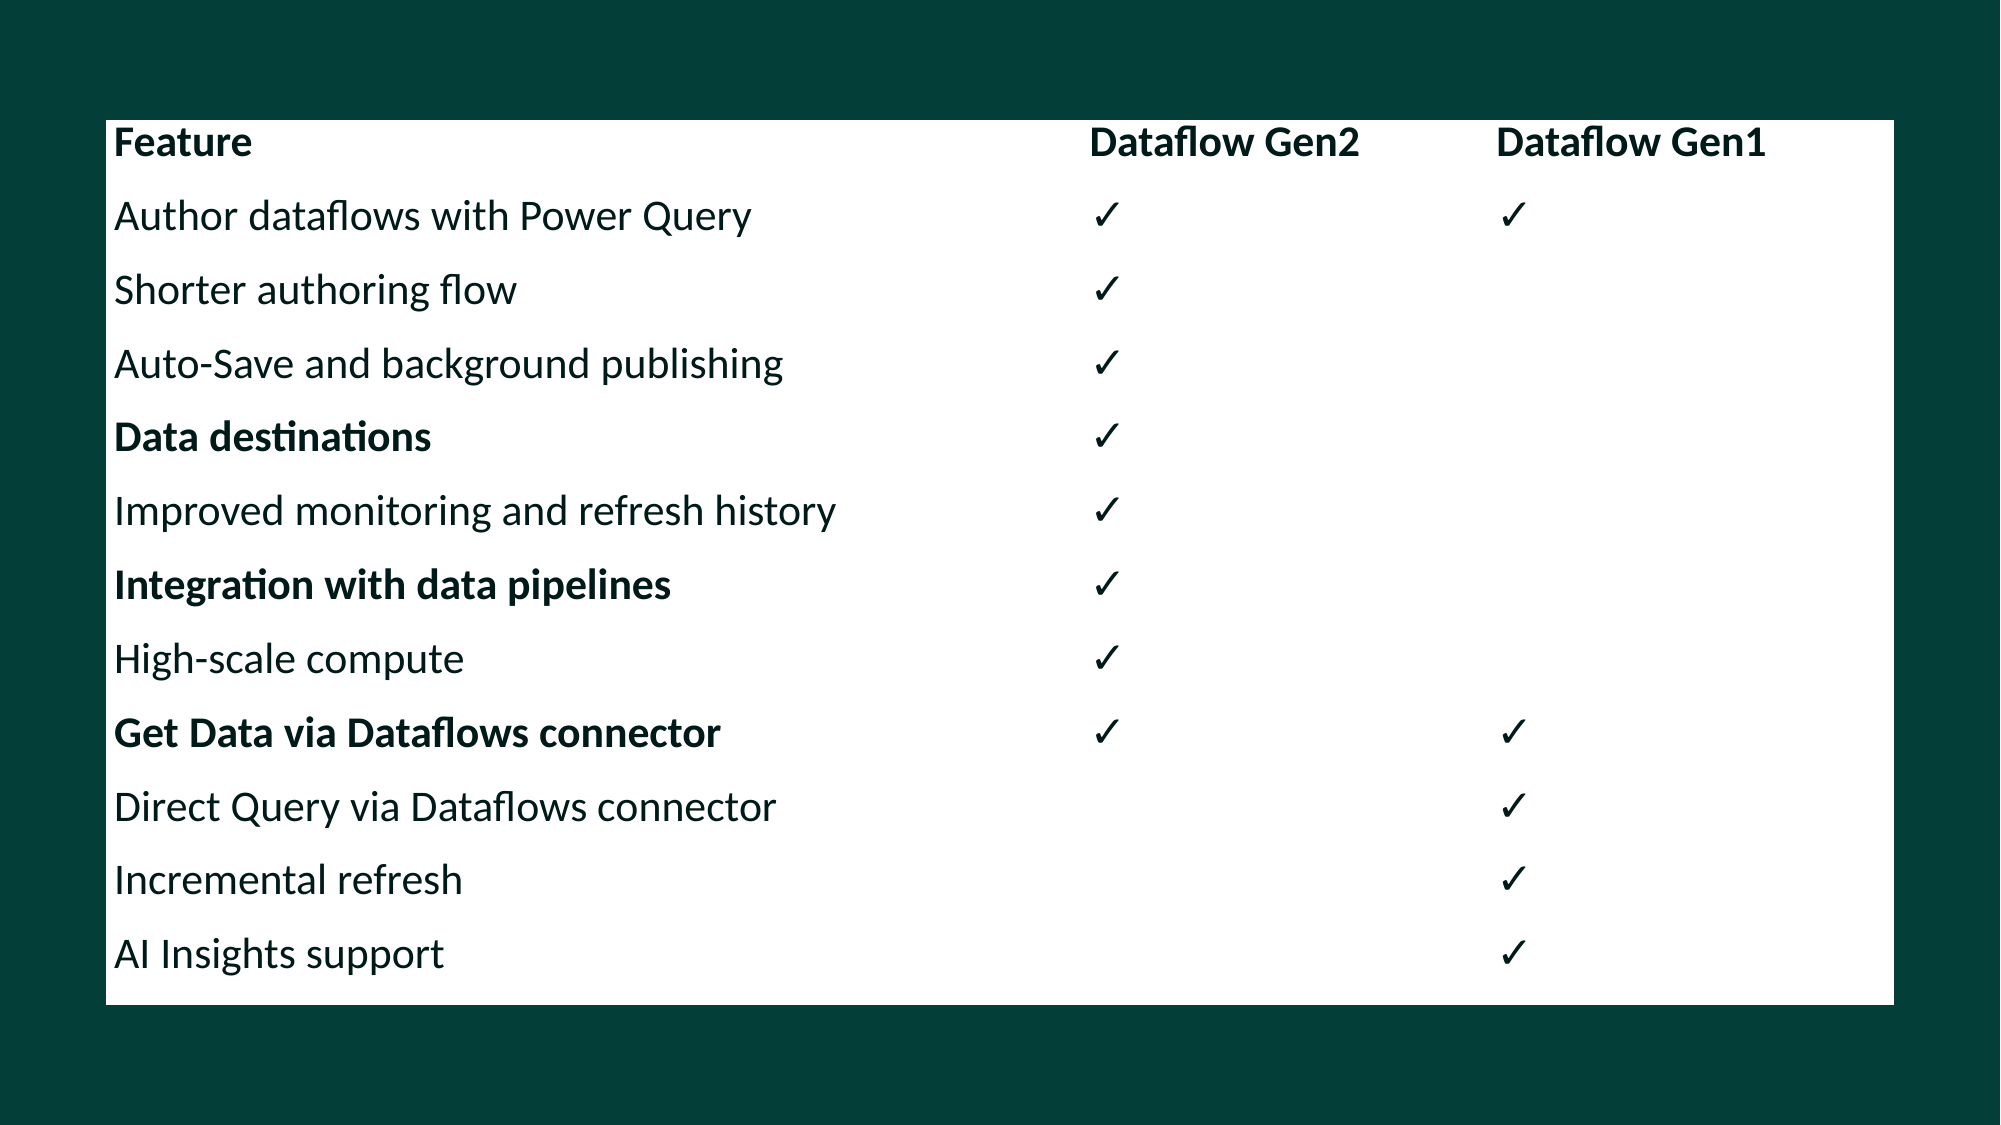

| Feature | Dataflow Gen2 | Dataflow Gen1 |
| --- | --- | --- |
| Author dataflows with Power Query | ✓ | ✓ |
| Shorter authoring flow | ✓ |  |
| Auto-Save and background publishing | ✓ |  |
| Data destinations | ✓ |  |
| Improved monitoring and refresh history | ✓ |  |
| Integration with data pipelines | ✓ |  |
| High-scale compute | ✓ |  |
| Get Data via Dataflows connector | ✓ | ✓ |
| Direct Query via Dataflows connector |  | ✓ |
| Incremental refresh |  | ✓ |
| AI Insights support |  | ✓ |